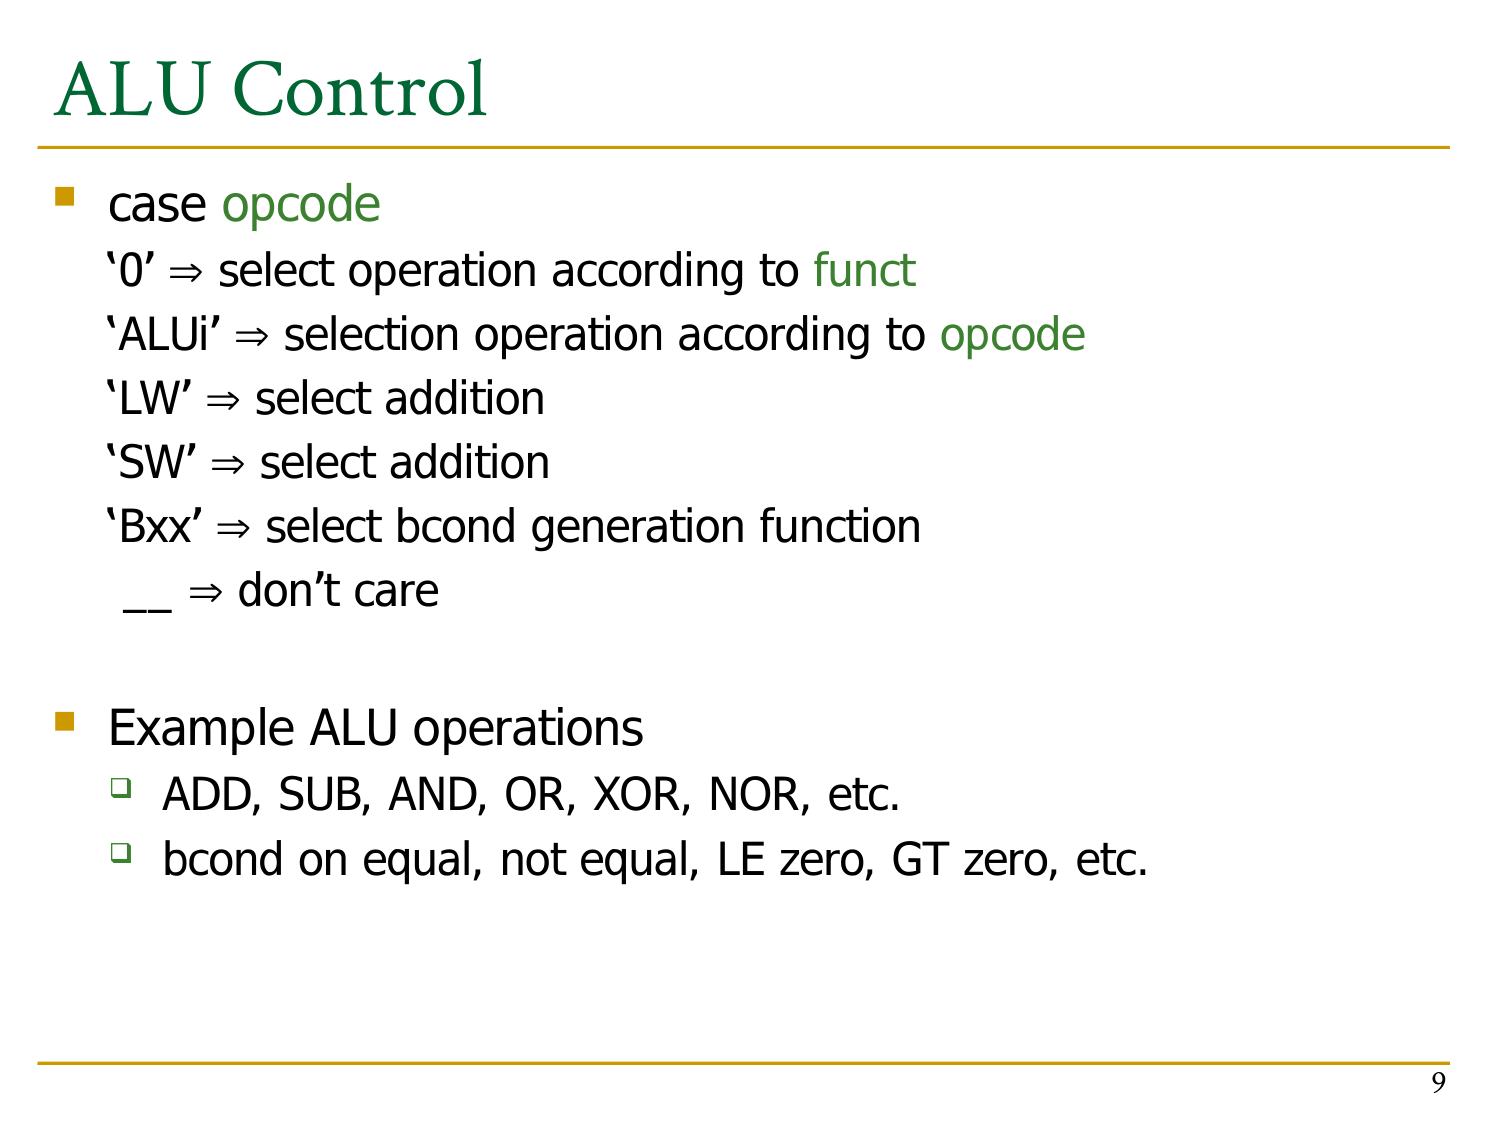

# ALU Control
case opcode
‘0’ ⇒ select operation according to funct
‘ALUi’ ⇒ selection operation according to opcode
‘LW’ ⇒ select addition
‘SW’ ⇒ select addition
‘Bxx’ ⇒ select bcond generation function
 __ ⇒ don’t care

Example ALU operations
ADD, SUB, AND, OR, XOR, NOR, etc.
bcond on equal, not equal, LE zero, GT zero, etc.

9